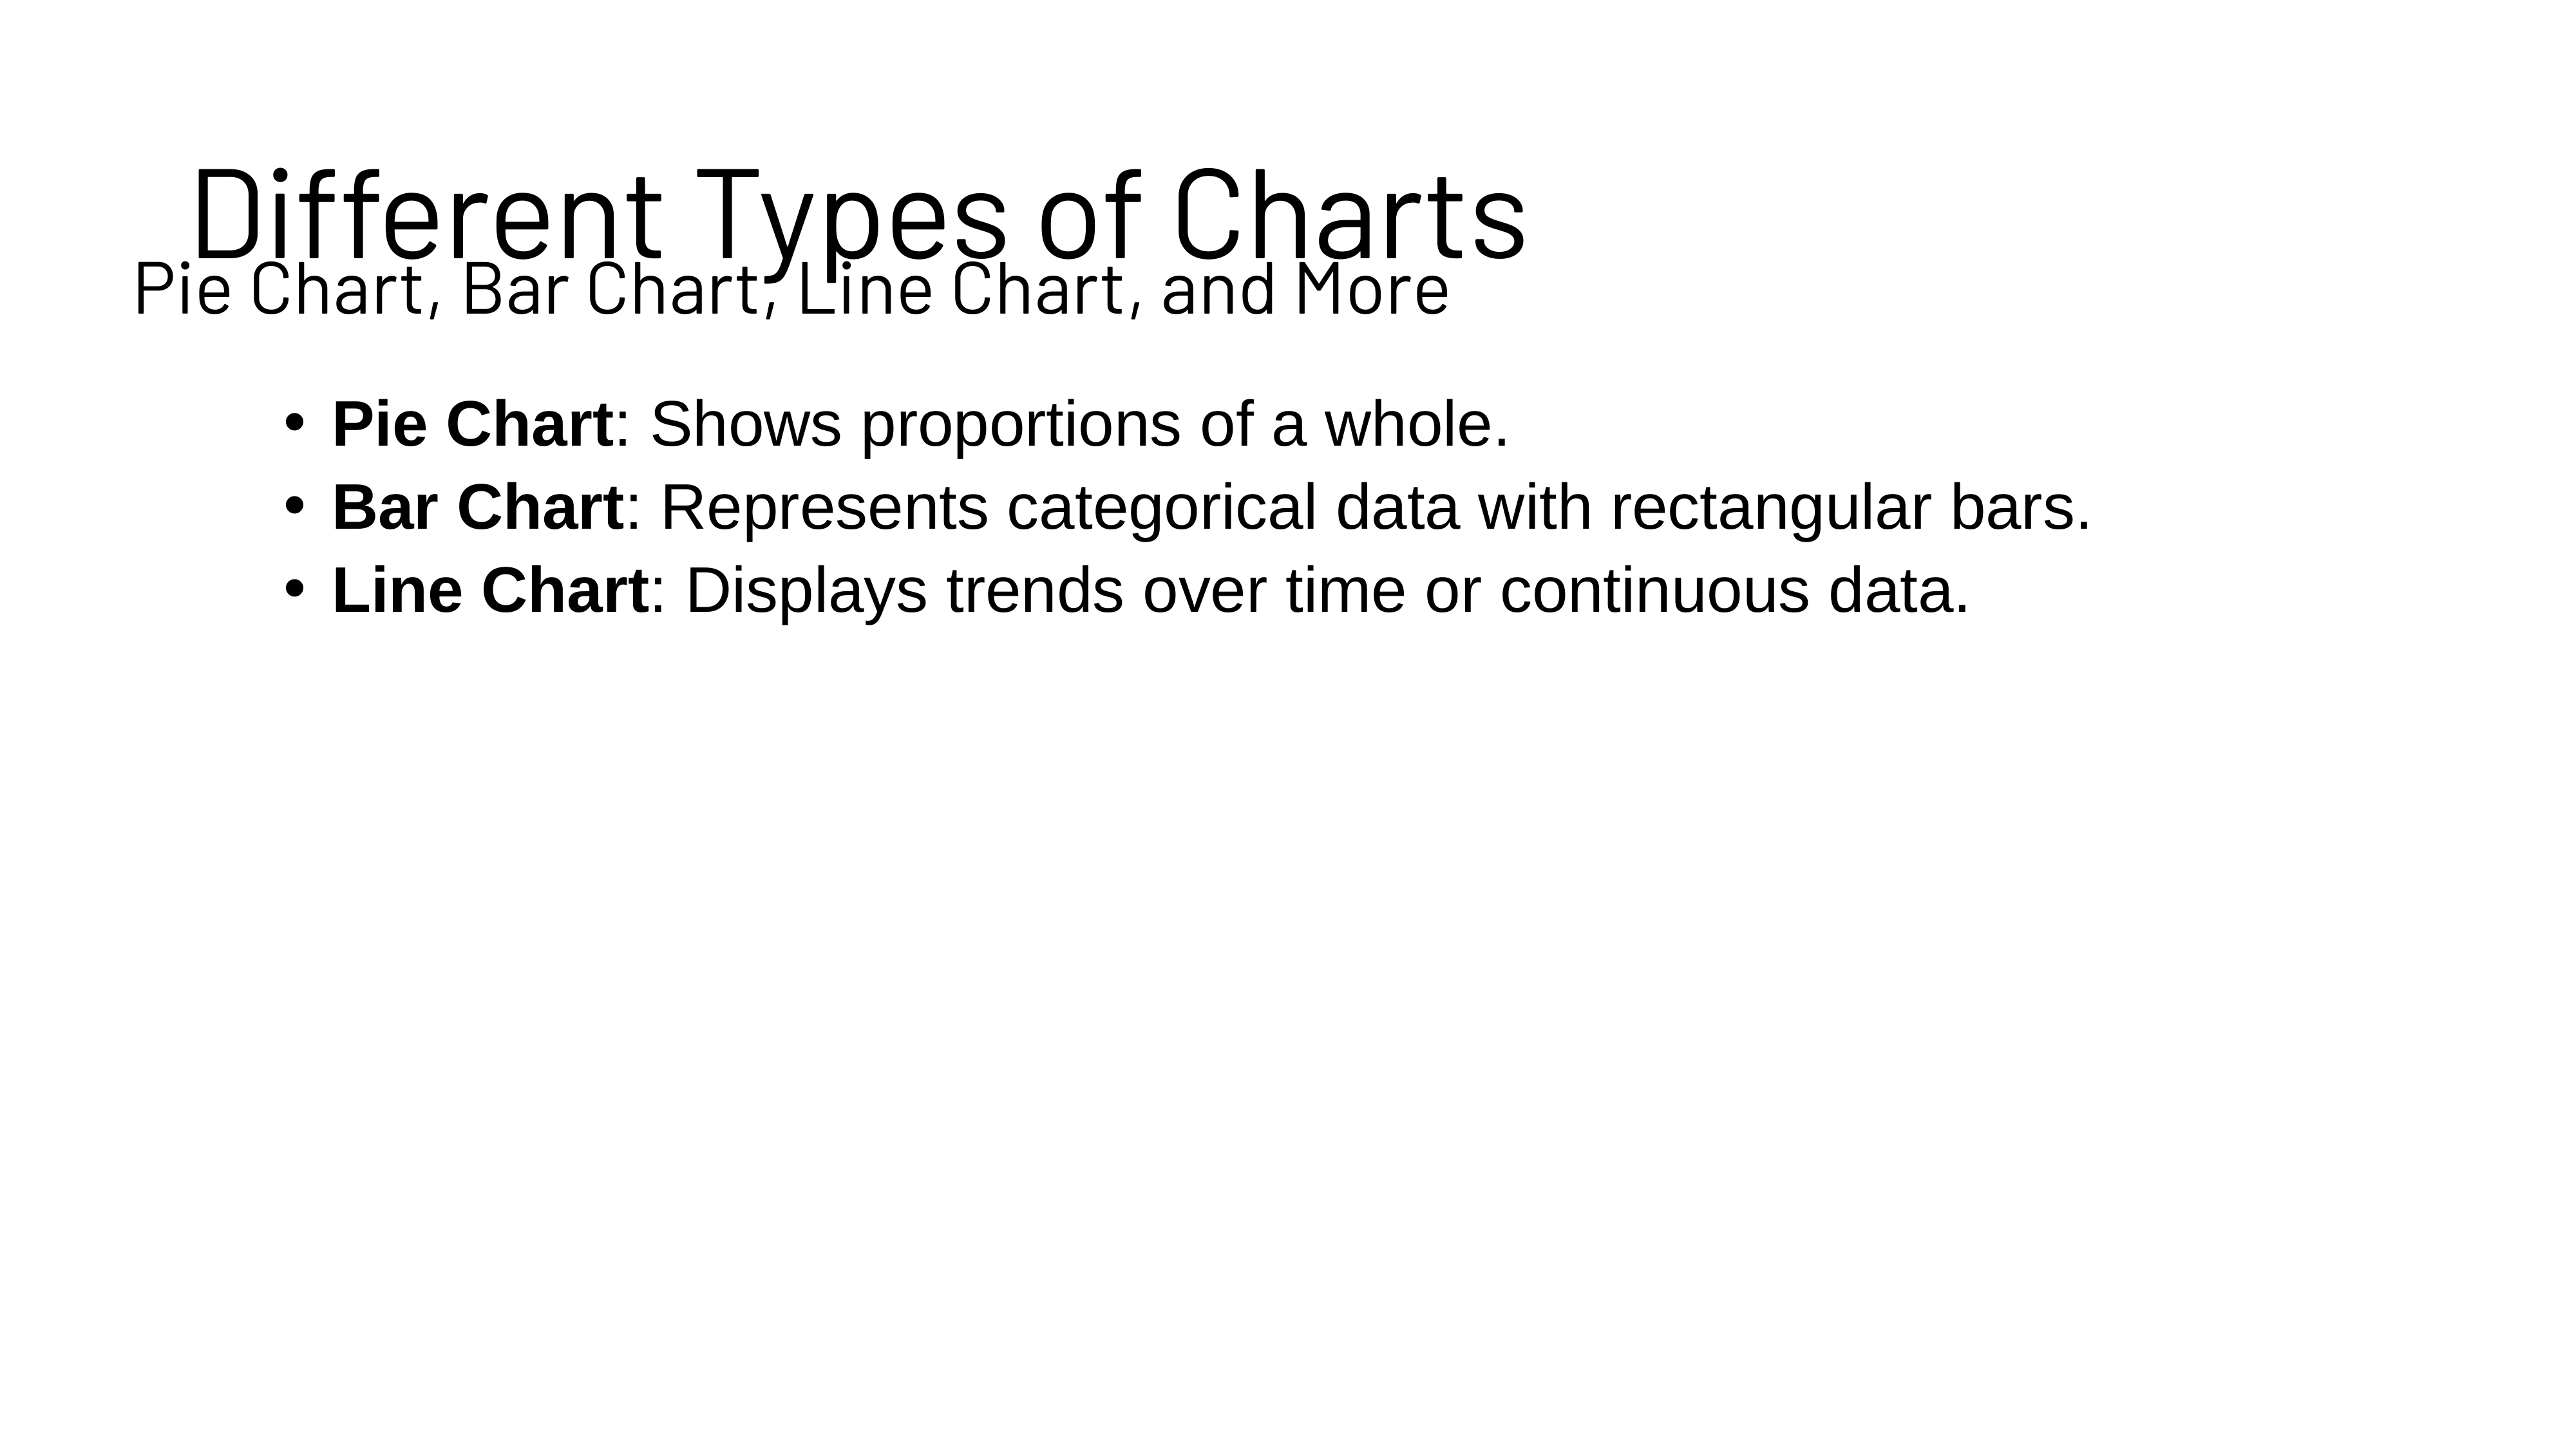

# Different Types of Charts
Pie Chart, Bar Chart, Line Chart, and More
Pie Chart: Shows proportions of a whole.
Bar Chart: Represents categorical data with rectangular bars.
Line Chart: Displays trends over time or continuous data.